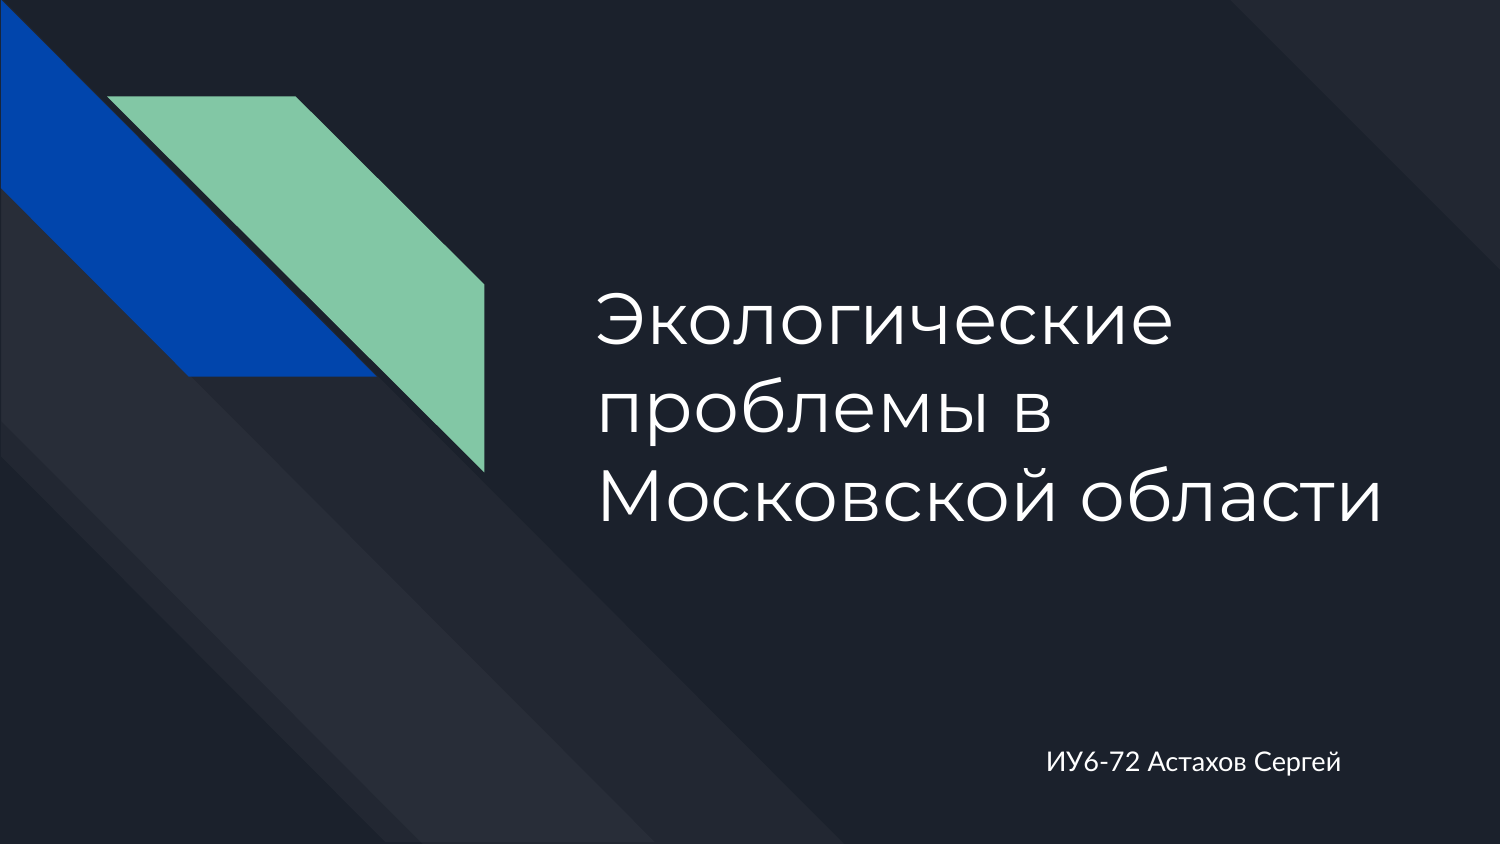

# Экологические проблемы в Московской области
ИУ6-72 Астахов Сергей